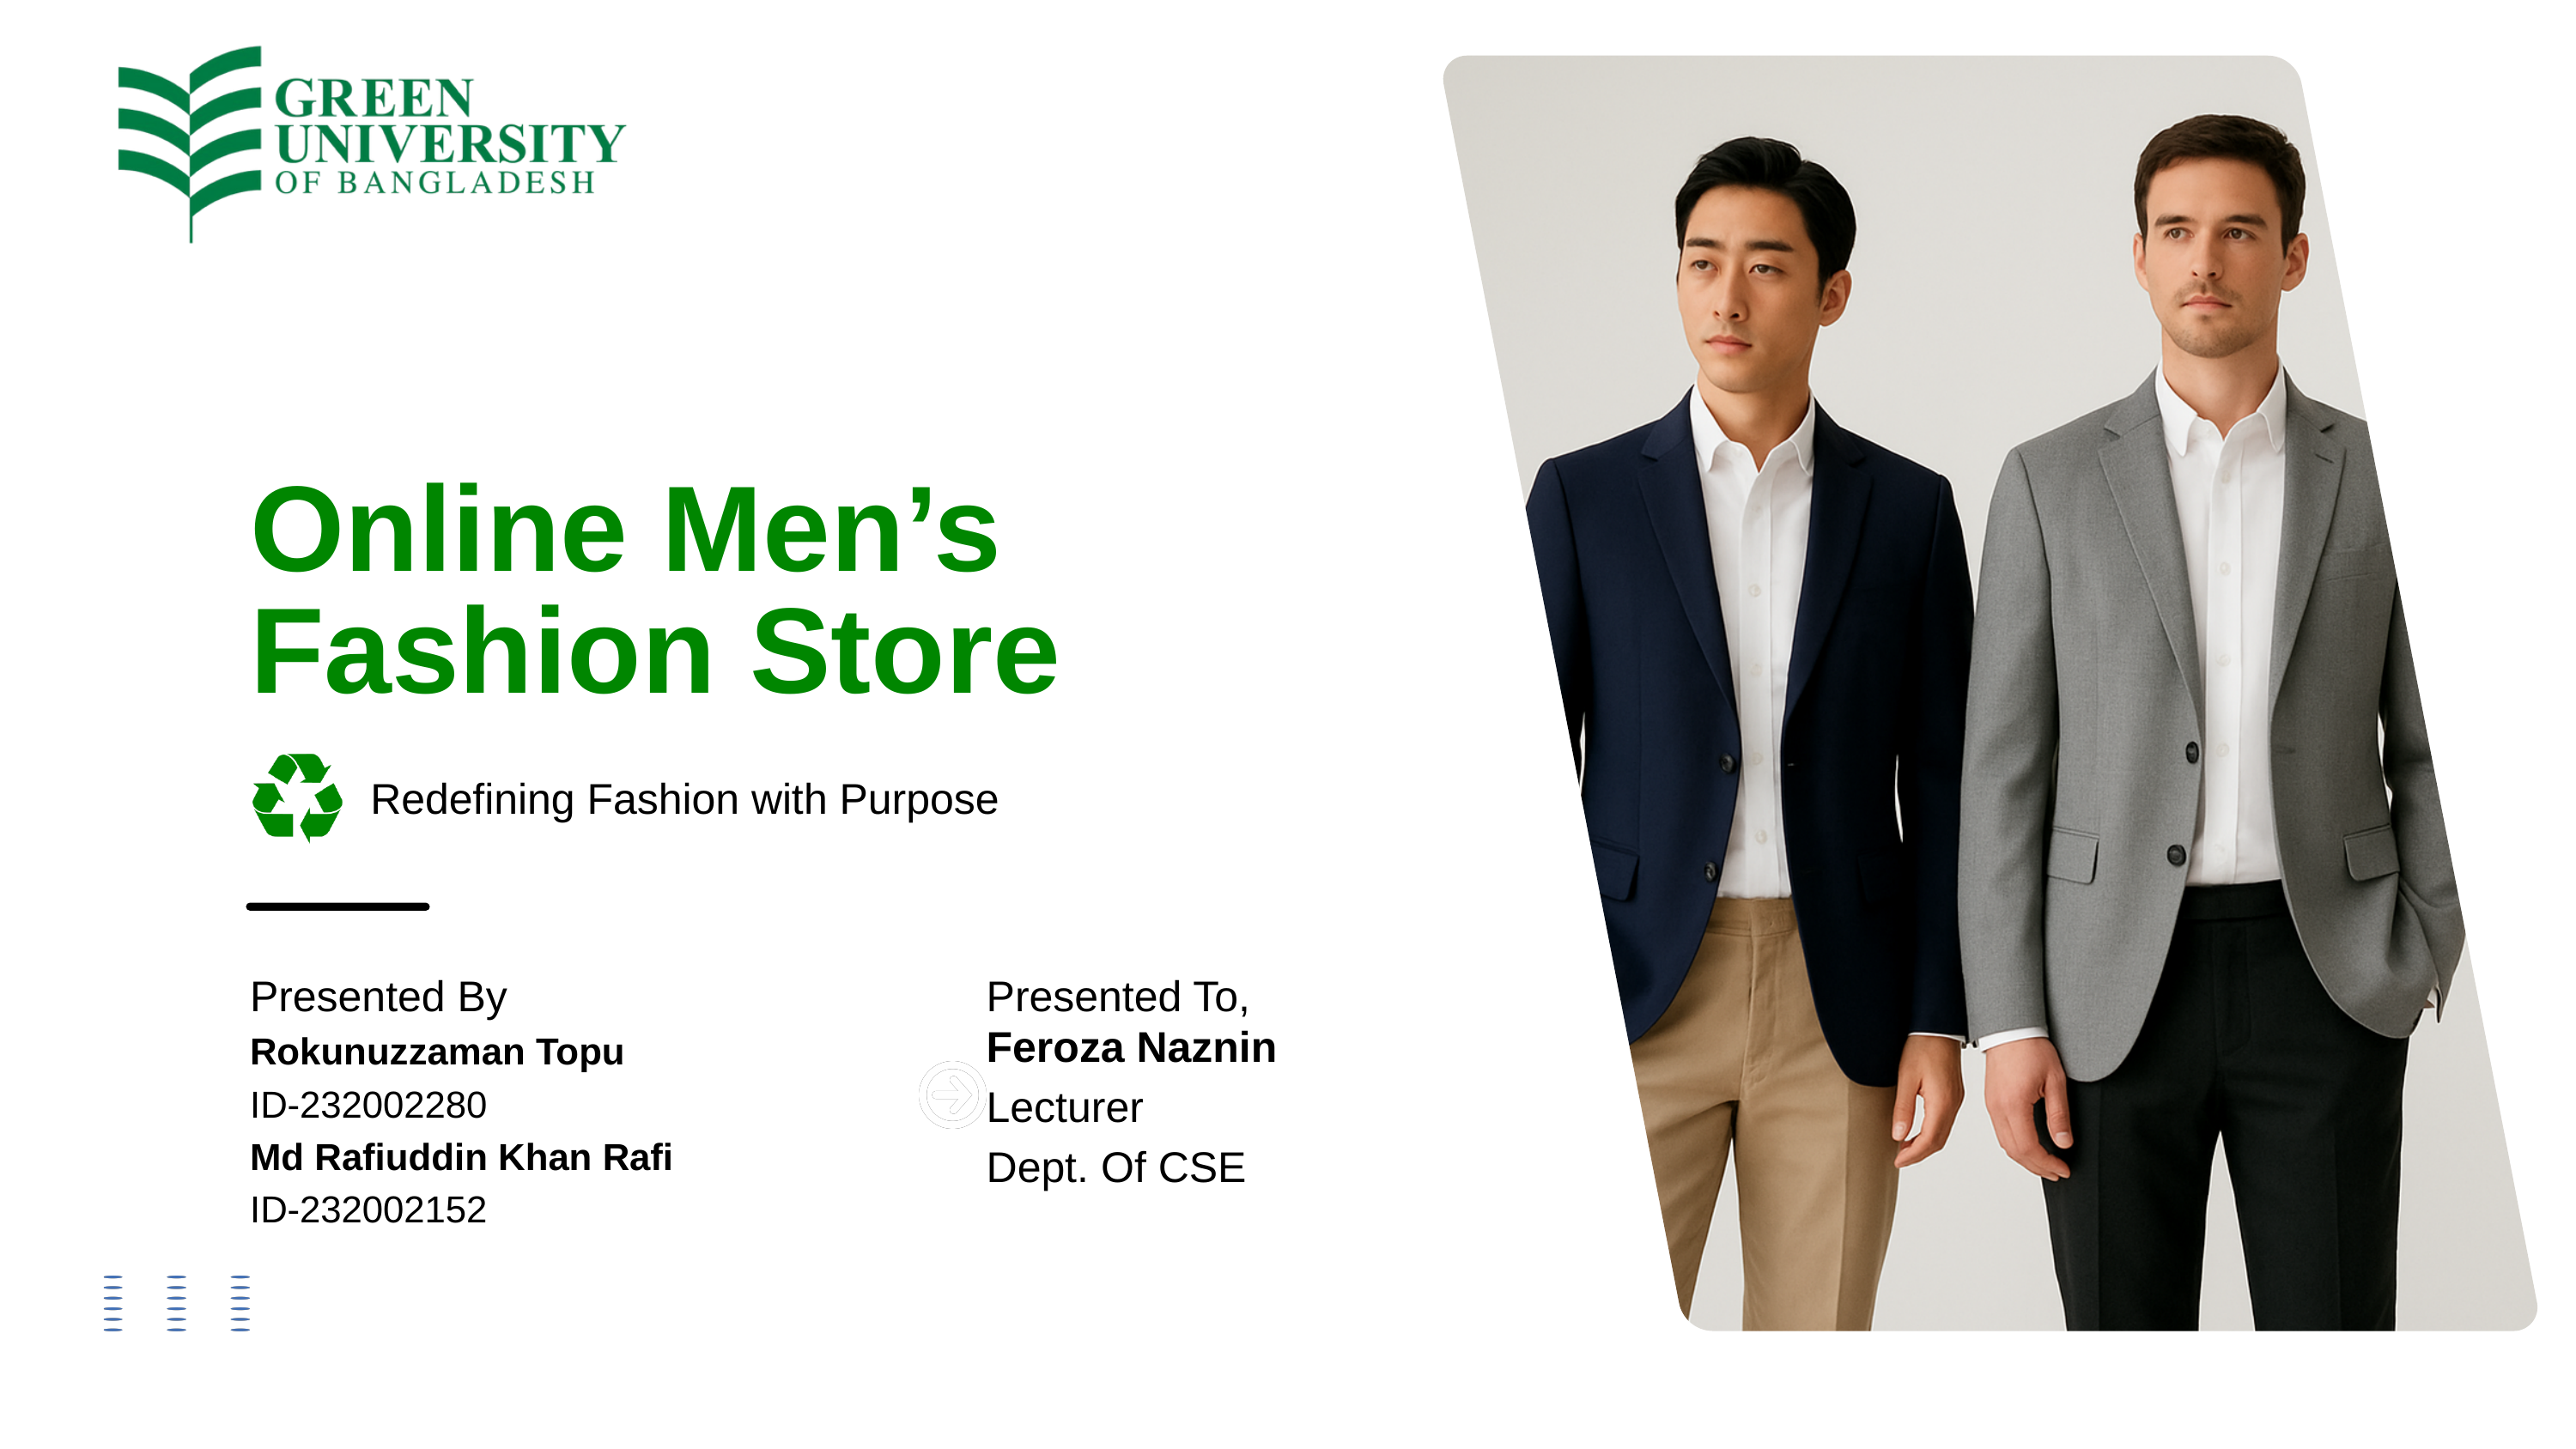

Online Men’s Fashion Store

Redefining Fashion with Purpose

Presented By
Rokunuzzaman Topu
ID-232002280
Md Rafiuddin Khan Rafi
ID-232002152
Presented To,
Feroza Naznin
Lecturer
Dept. Of CSE